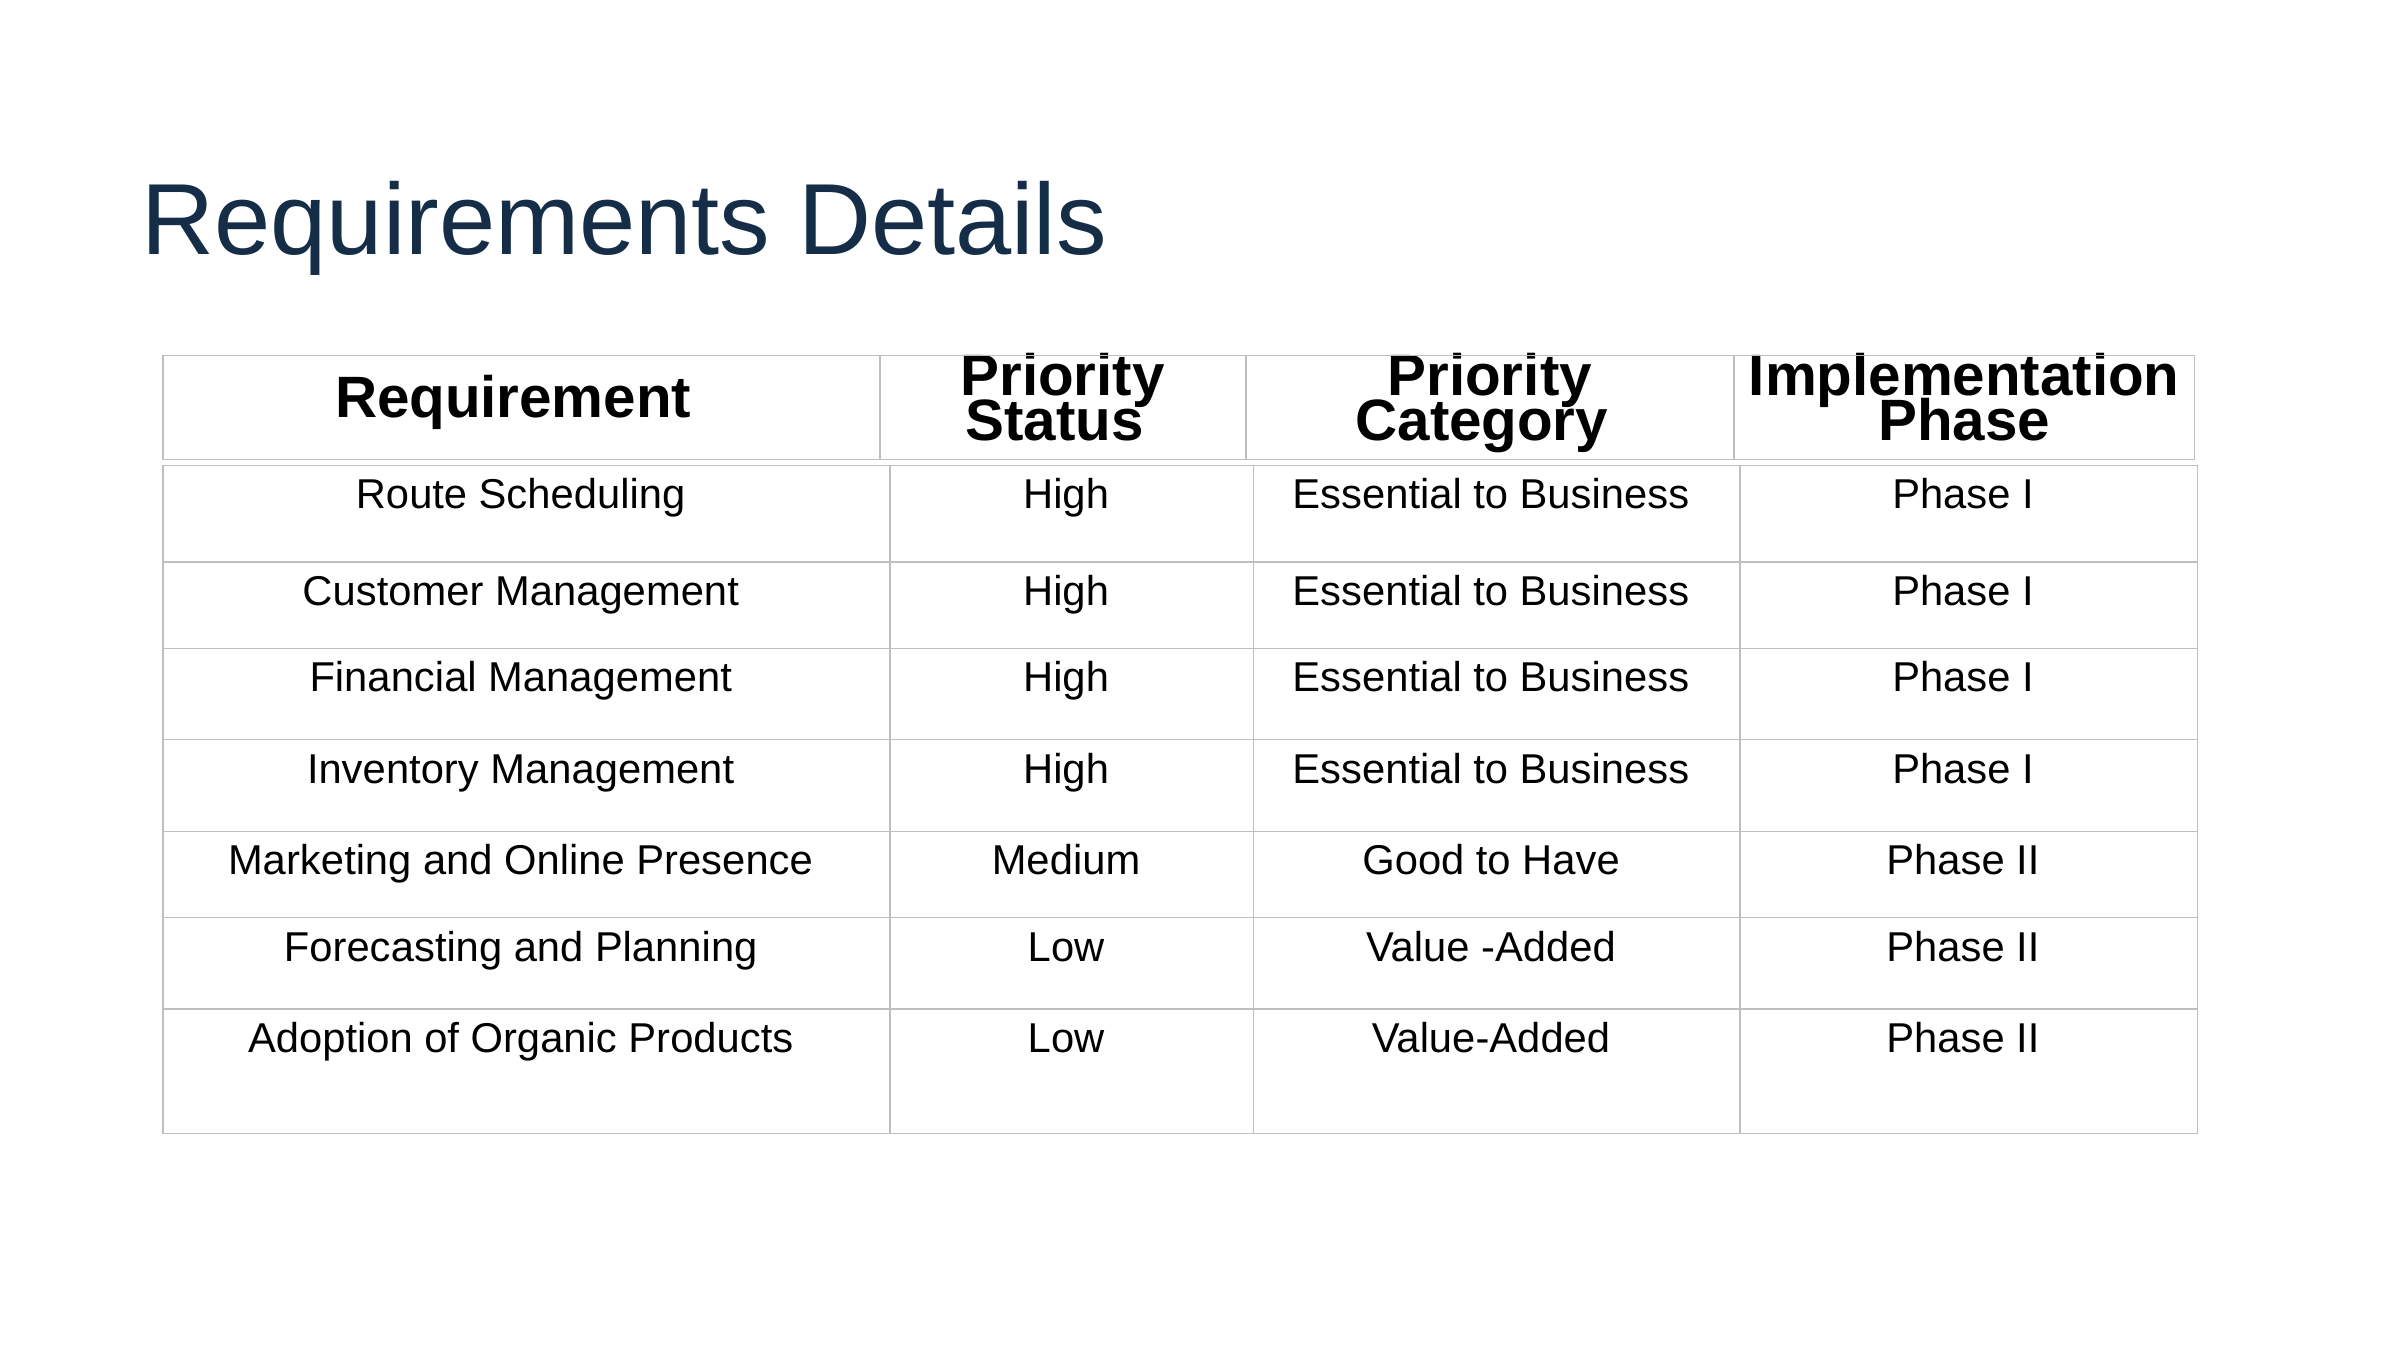

Requirements Details
| Requirement | Priority Status | Priority Category | Implementation Phase |
| --- | --- | --- | --- |

| Route Scheduling | High | Essential to Business | Phase I |
| --- | --- | --- | --- |
| Customer Management | High | Essential to Business | Phase I |
| Financial Management | High | Essential to Business | Phase I |
| Inventory Management | High | Essential to Business | Phase I |
| Marketing and Online Presence | Medium | Good to Have | Phase II |
| Forecasting and Planning | Low | Value -Added | Phase II |
| Adoption of Organic Products | Low | Value-Added | Phase II |